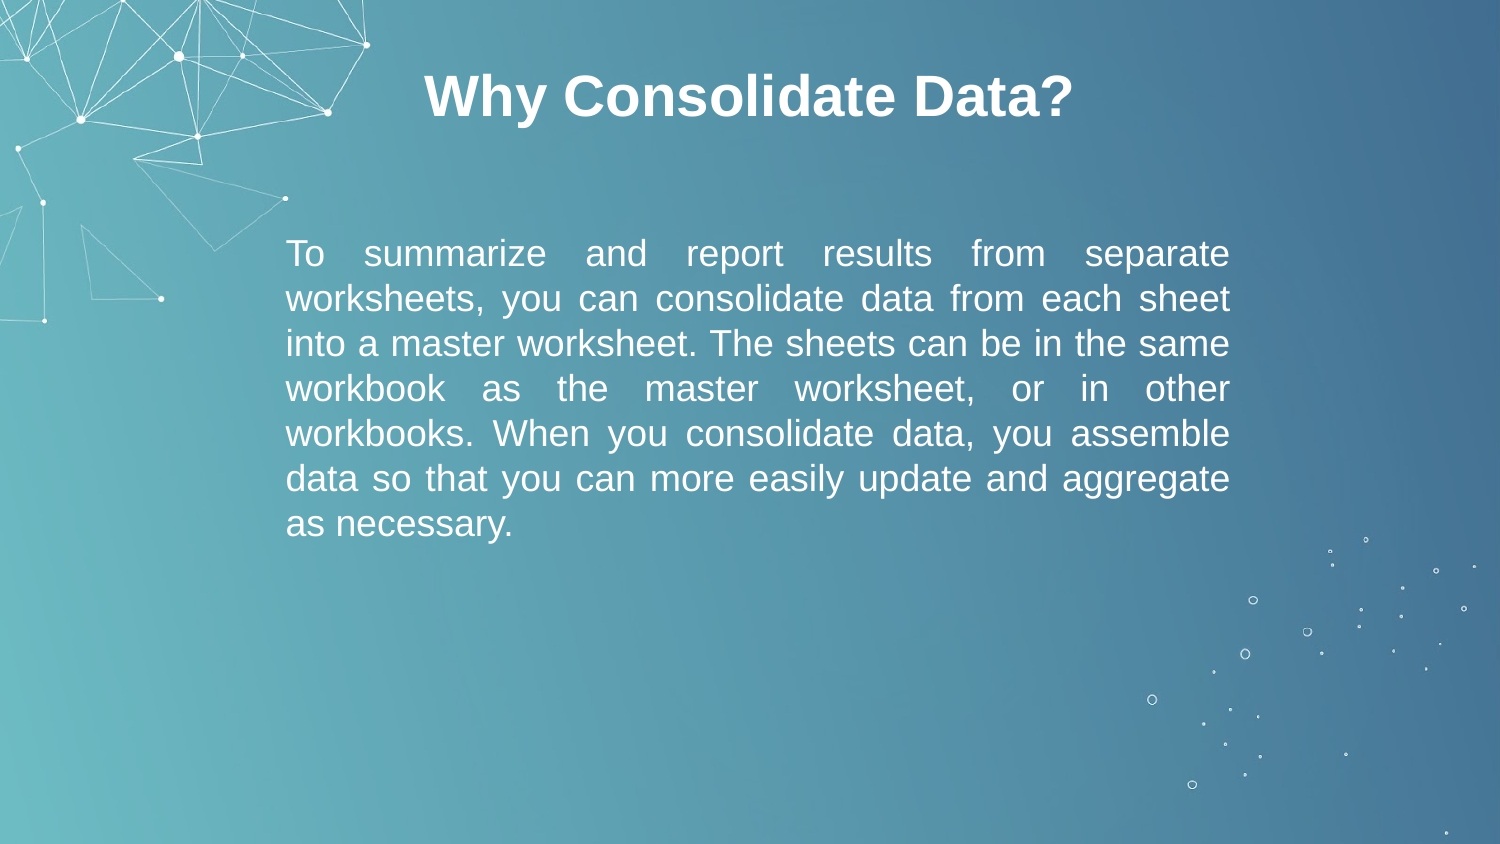

# Why Consolidate Data?
To summarize and report results from separate worksheets, you can consolidate data from each sheet into a master worksheet. The sheets can be in the same workbook as the master worksheet, or in other workbooks. When you consolidate data, you assemble data so that you can more easily update and aggregate as necessary.